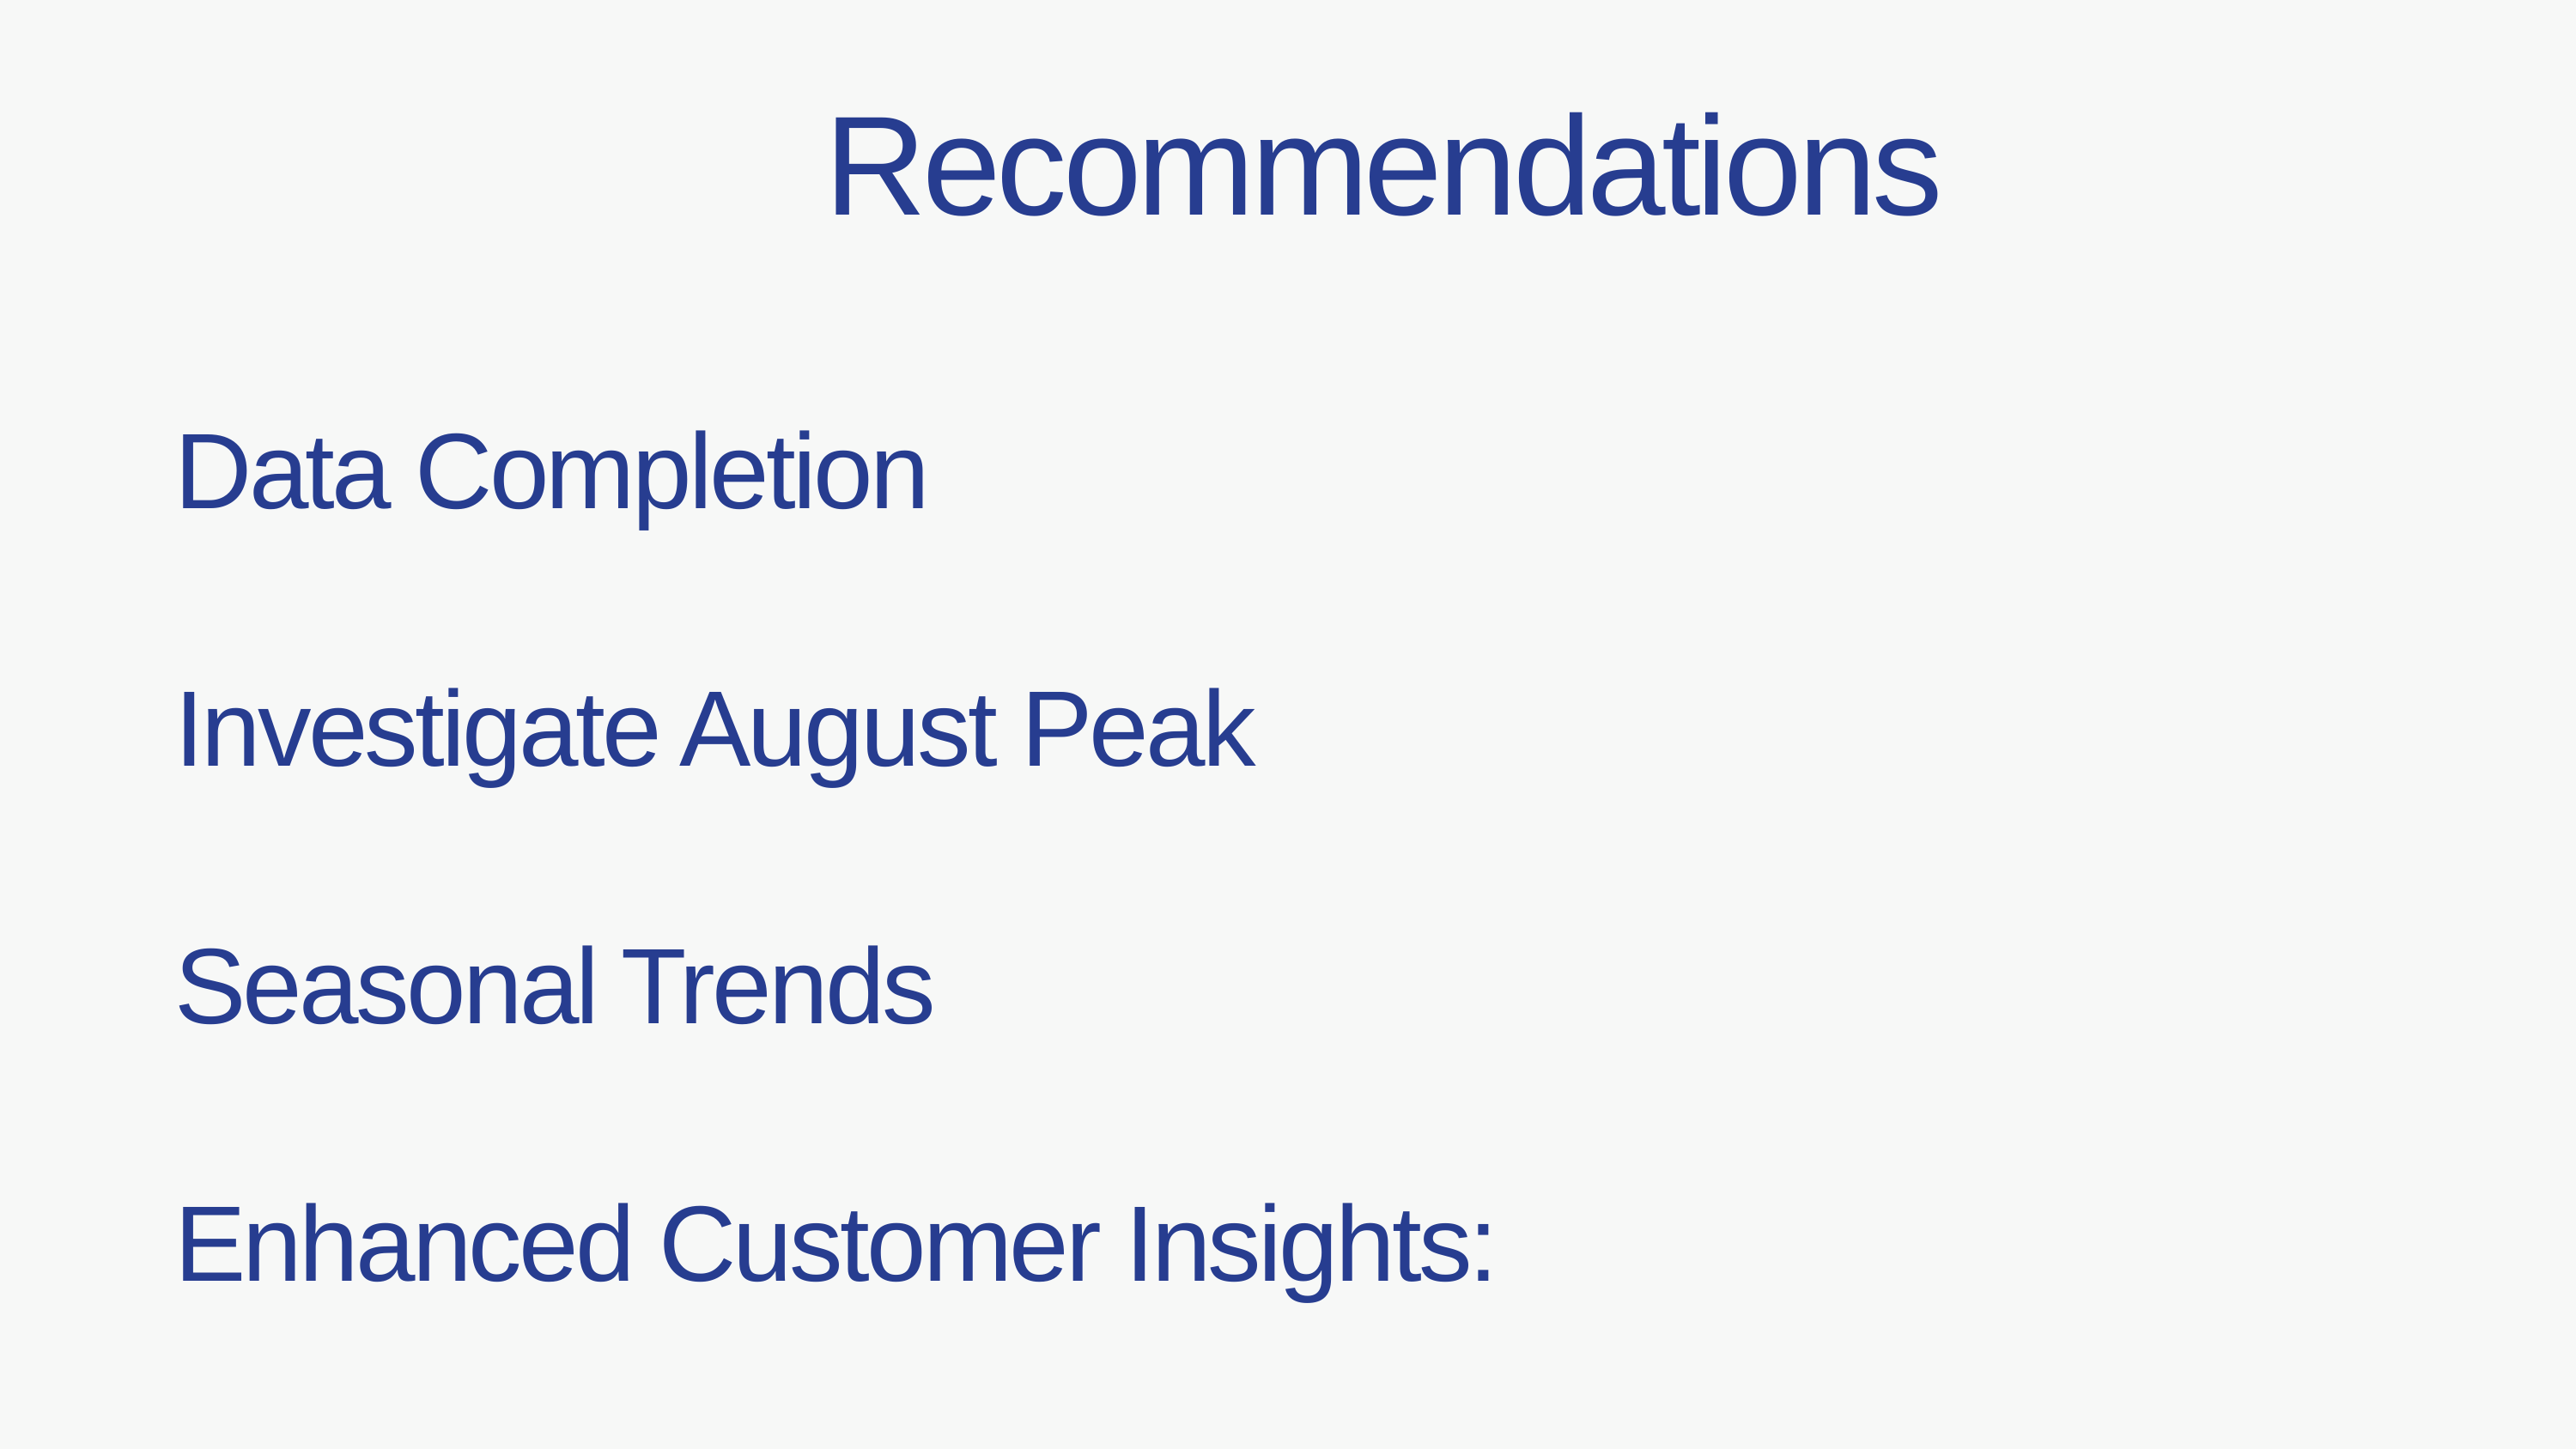

Recommendations

Data Completion

Investigate August Peak

Seasonal Trends

Enhanced Customer Insights: